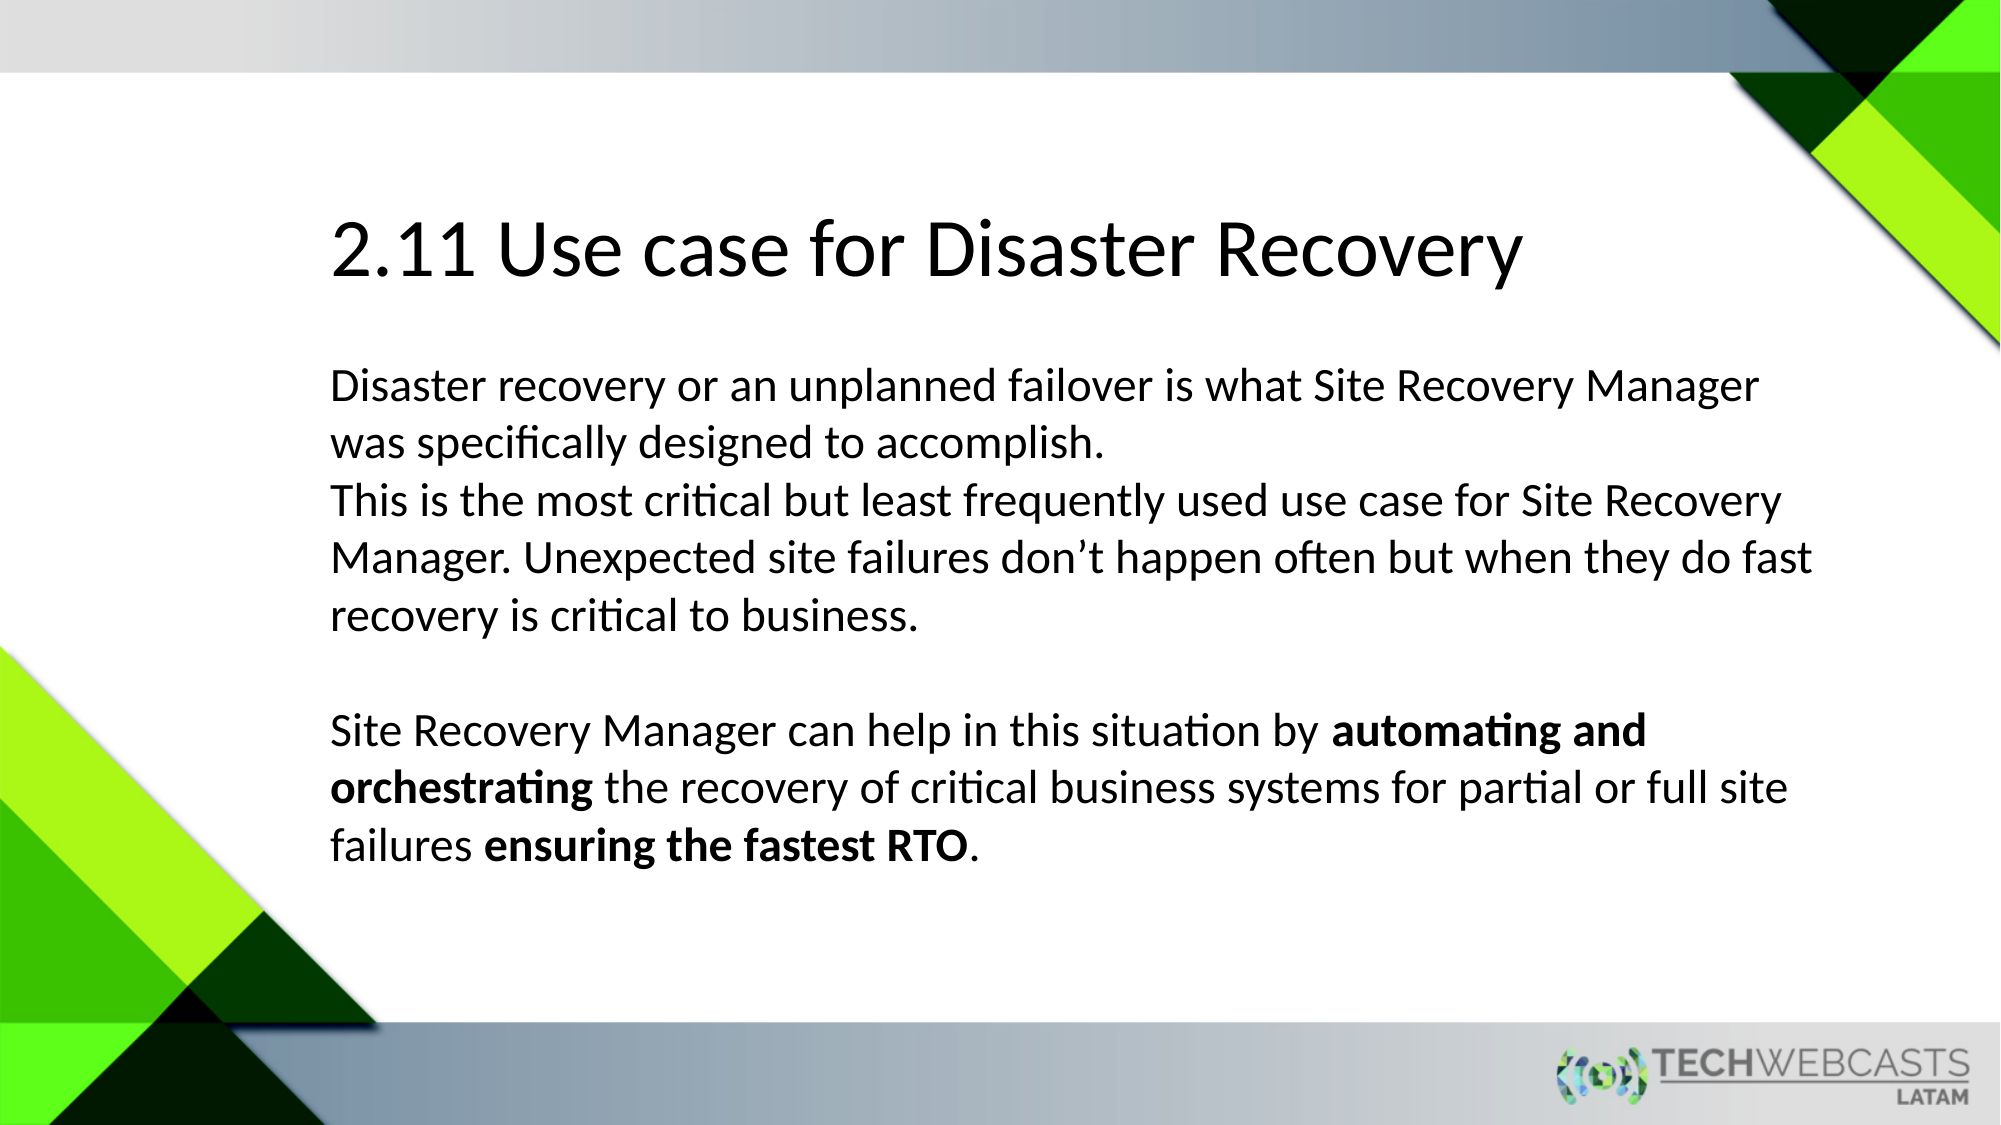

2.11 Use case for Disaster Recovery

Disaster recovery or an unplanned failover is what Site Recovery Manager was specifically designed to accomplish.
This is the most critical but least frequently used use case for Site Recovery Manager. Unexpected site failures don’t happen often but when they do fast recovery is critical to business.

Site Recovery Manager can help in this situation by automating and orchestrating the recovery of critical business systems for partial or full site failures ensuring the fastest RTO.